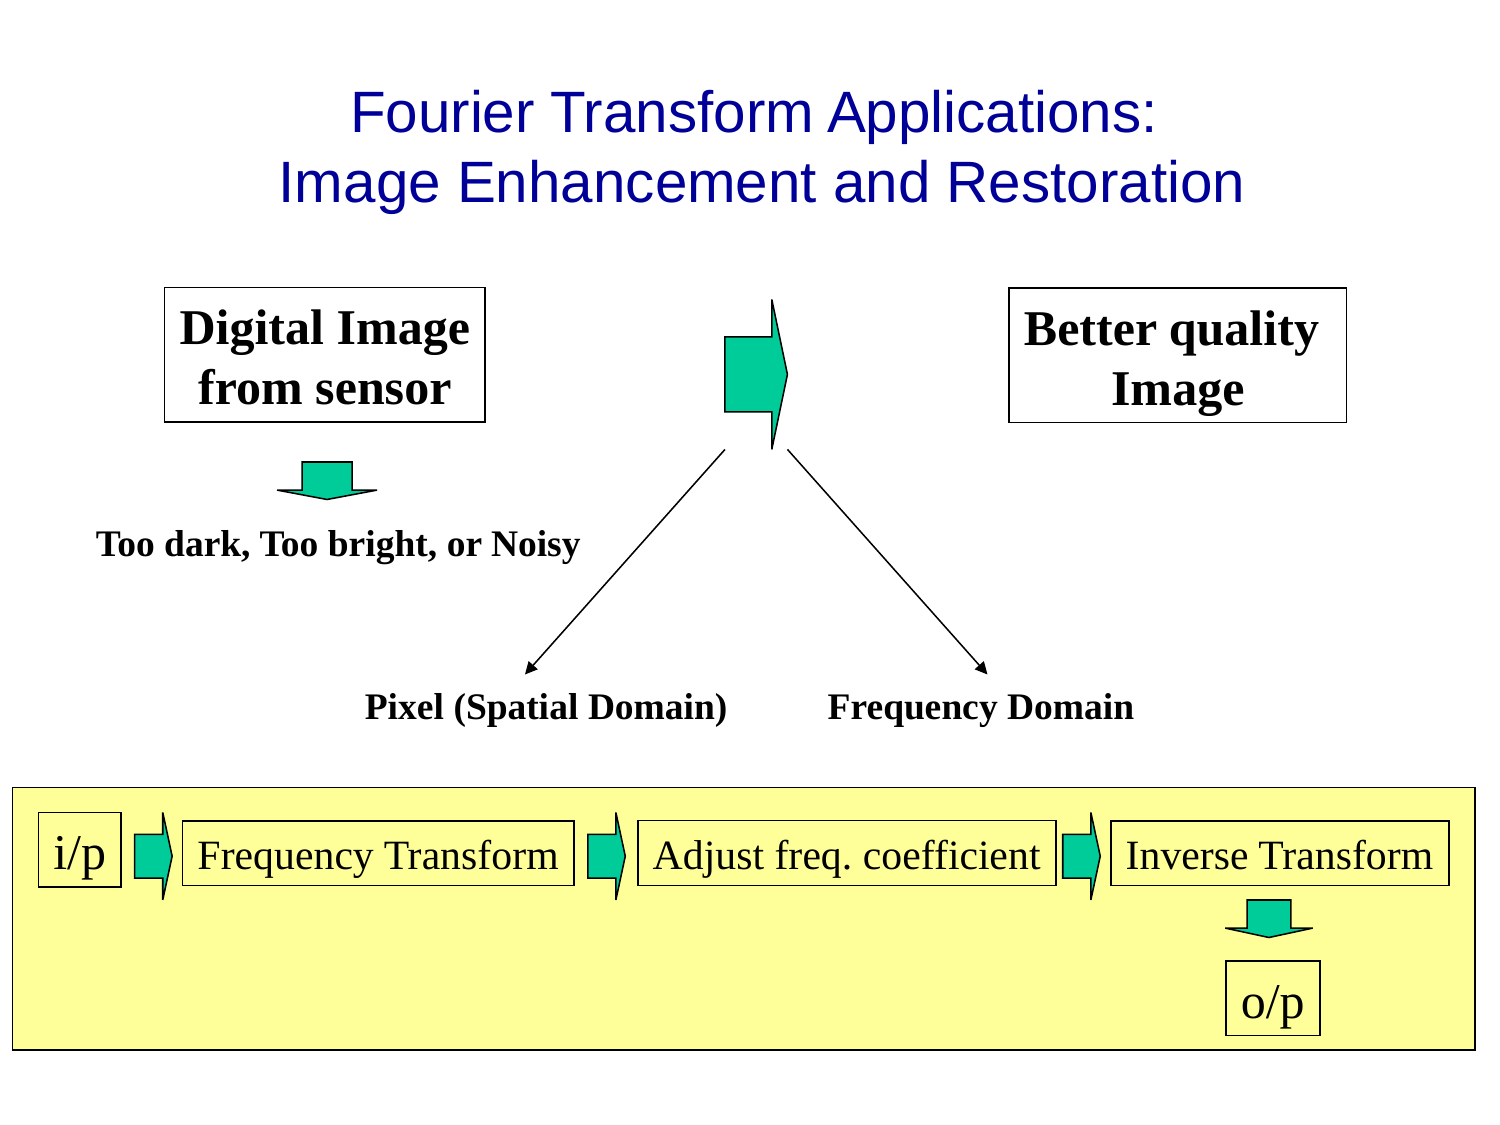

# Fourier Transform Applications: Image Enhancement and Restoration
Digital Image
from sensor
Better quality
Image

Pixel (Spatial Domain)

Too dark, Too bright, or Noisy

Frequency Domain

i/p

Frequency Transform

Adjust freq. coefficient

Inverse Transform

o/p